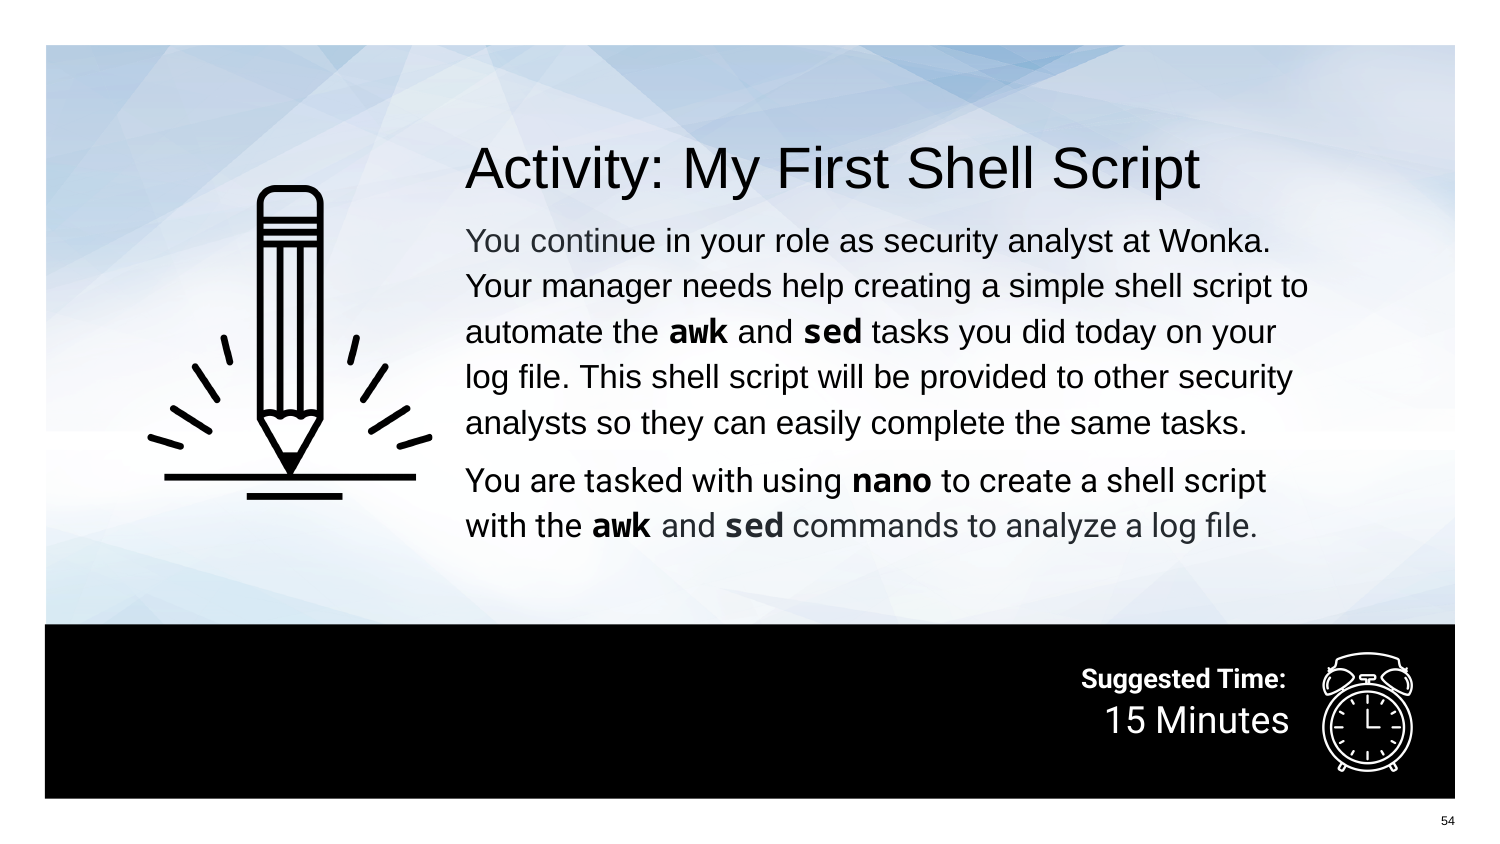

Activity: My First Shell Script
You continue in your role as security analyst at Wonka. Your manager needs help creating a simple shell script to automate the awk and sed tasks you did today on your log file. This shell script will be provided to other security analysts so they can easily complete the same tasks.
You are tasked with using nano to create a shell script with the awk and sed commands to analyze a log file.

# 15 Minutes
54